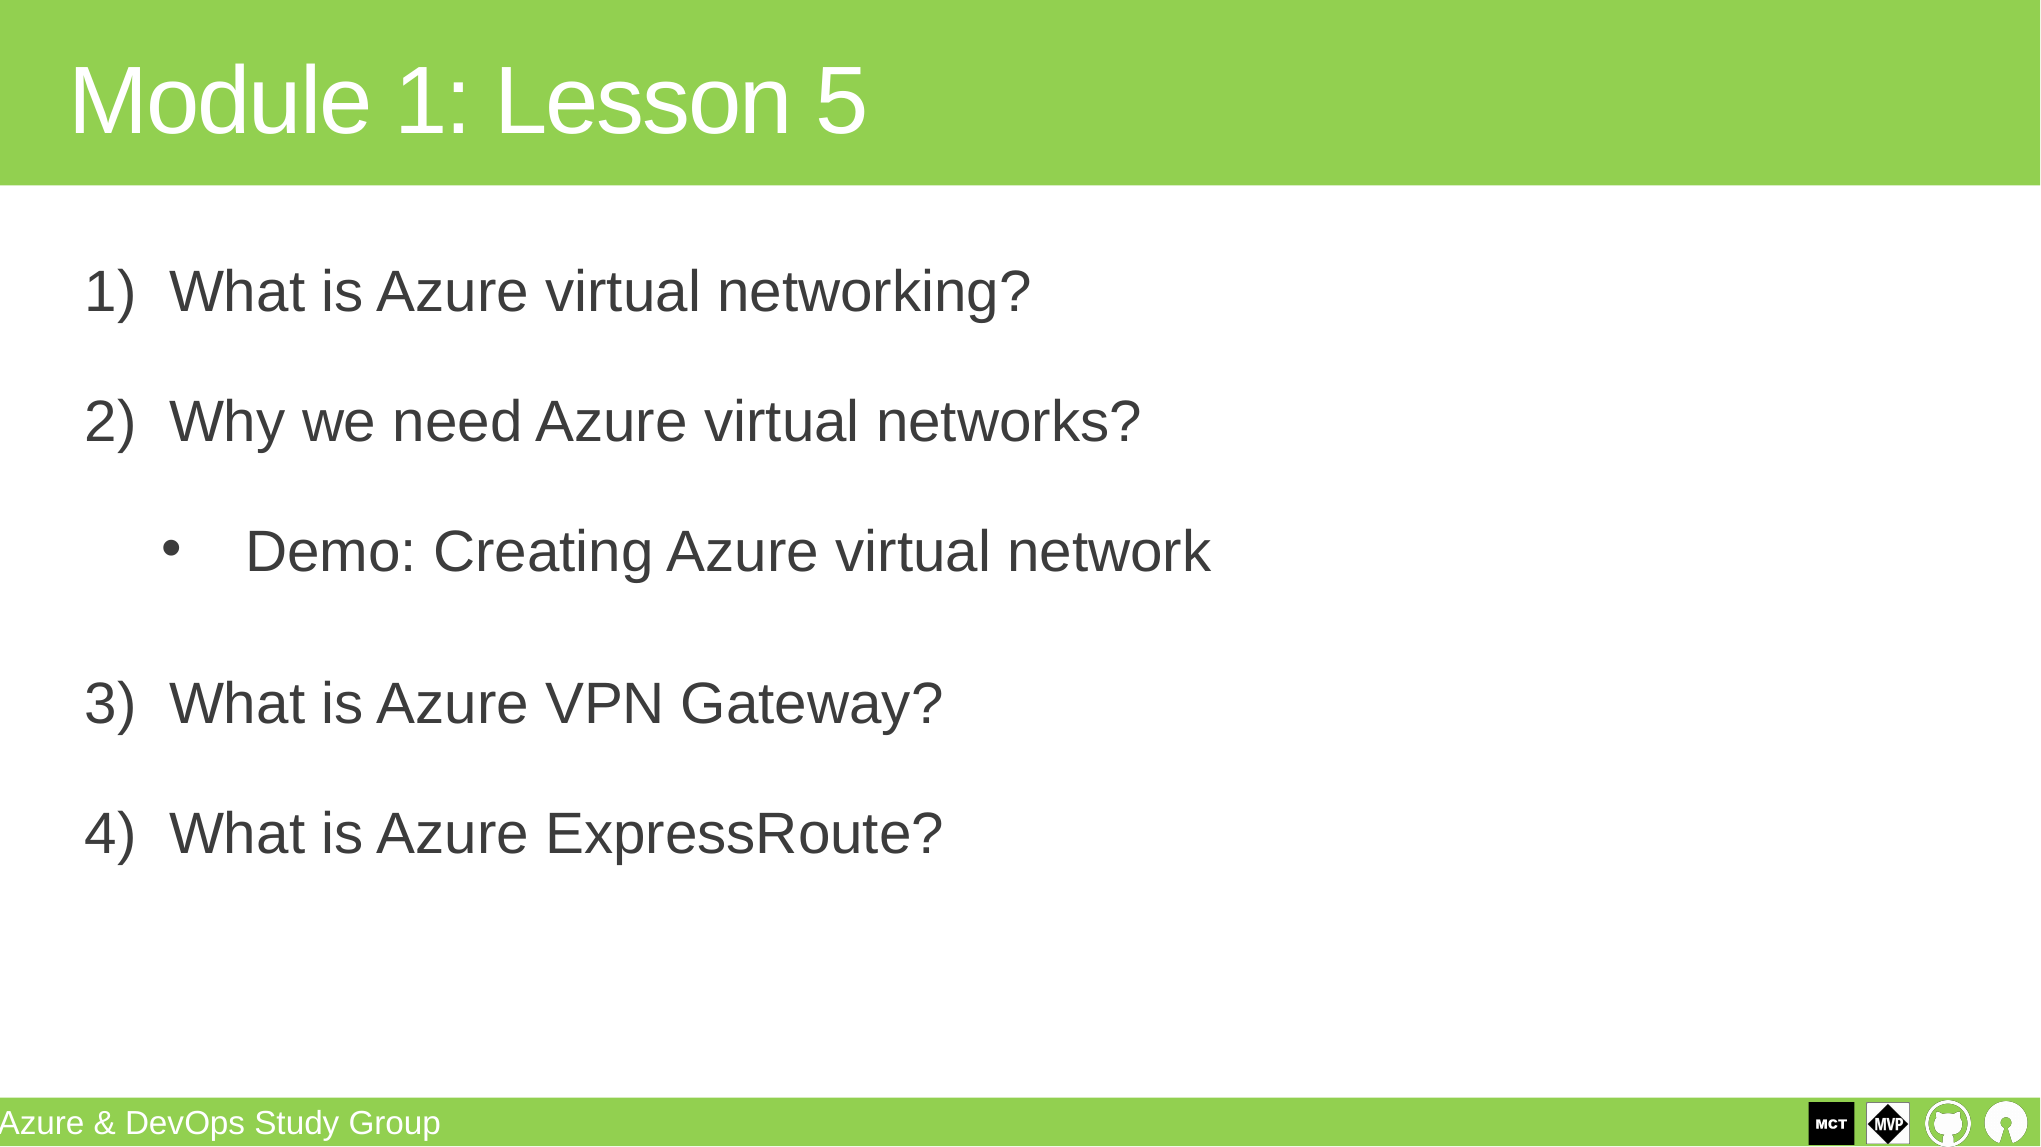

# Module 1: Lesson 5
What is Azure virtual networking?
Why we need Azure virtual networks?
Demo: Creating Azure virtual network

What is Azure VPN Gateway?
What is Azure ExpressRoute?